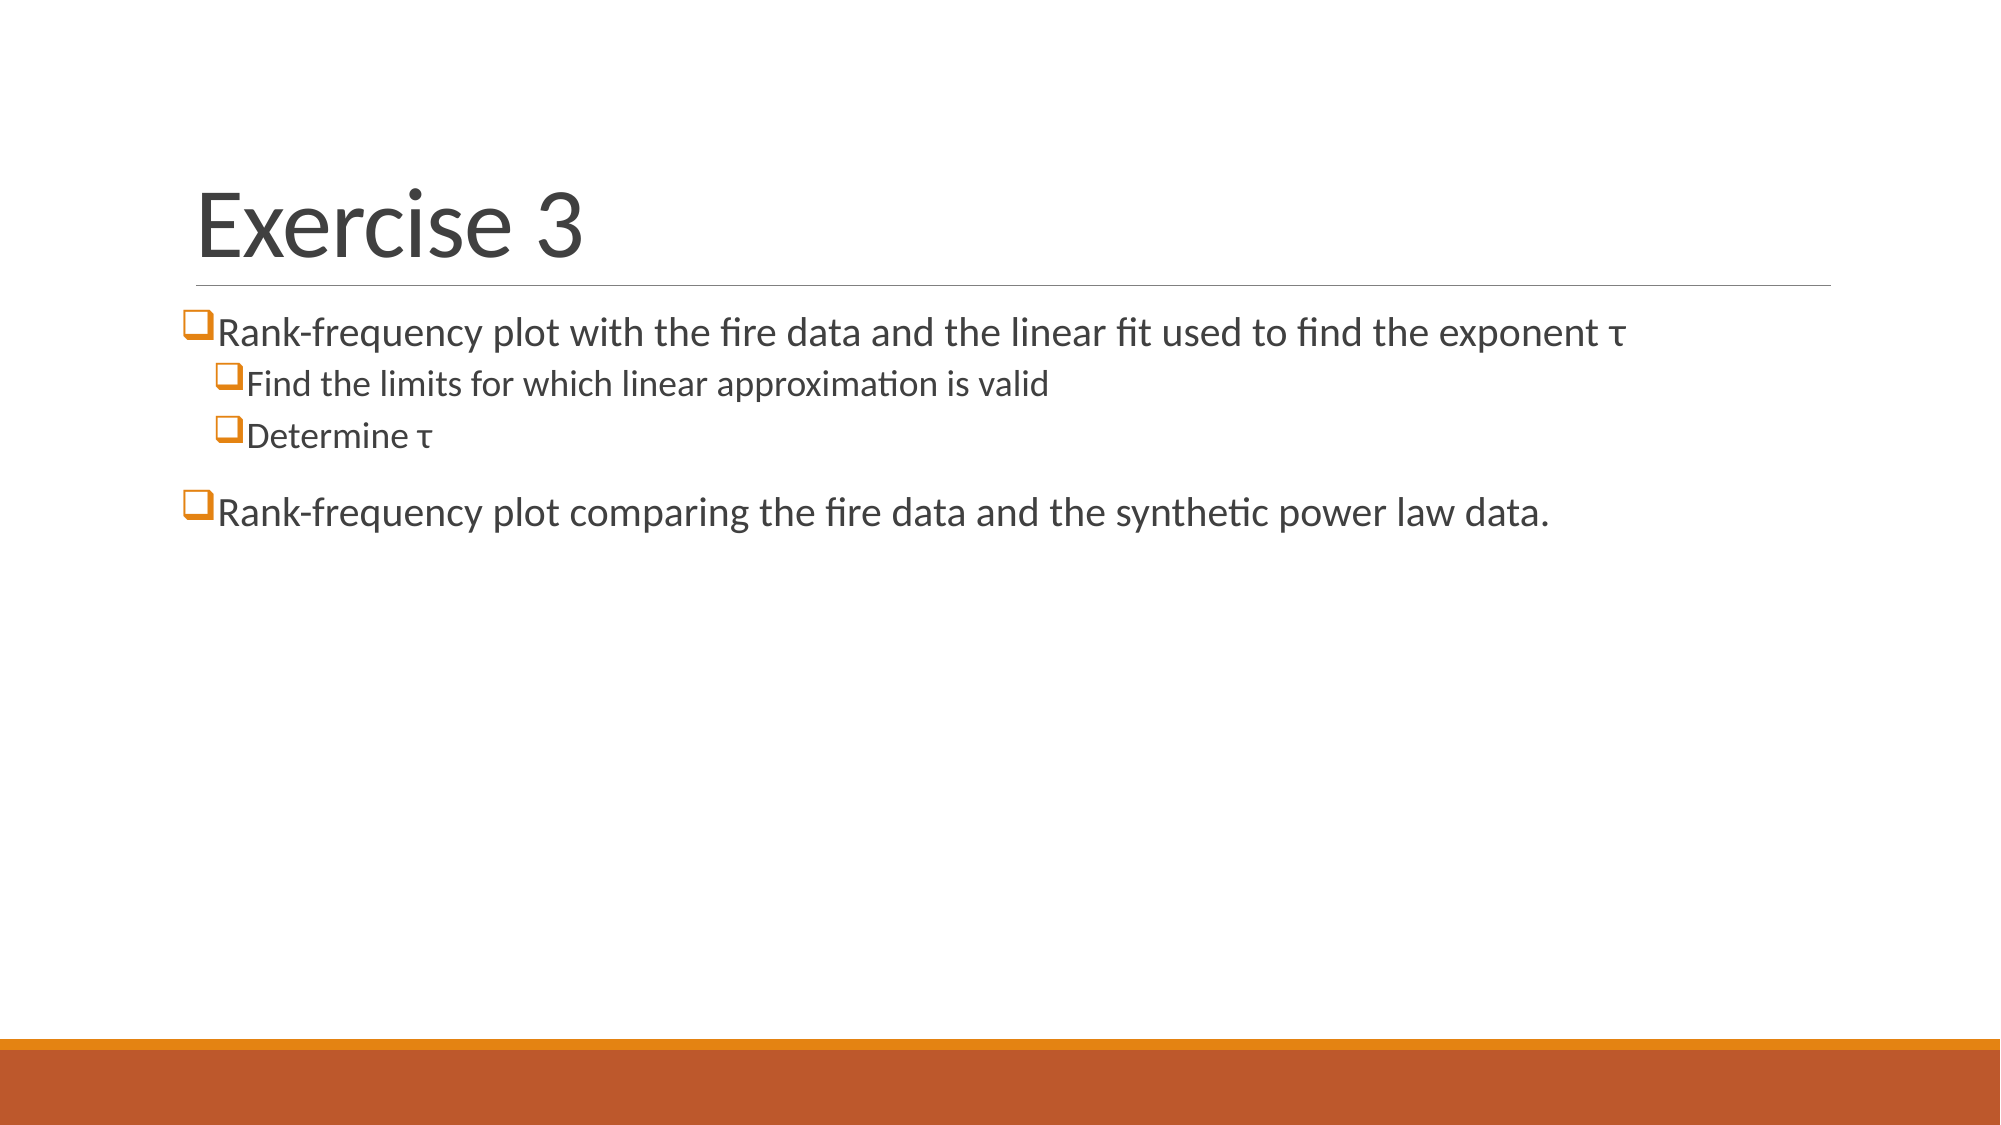

# Exercise 3
Rank-frequency plot with the fire data and the linear fit used to find the exponent τ
Find the limits for which linear approximation is valid
Determine τ
Rank-frequency plot comparing the fire data and the synthetic power law data.